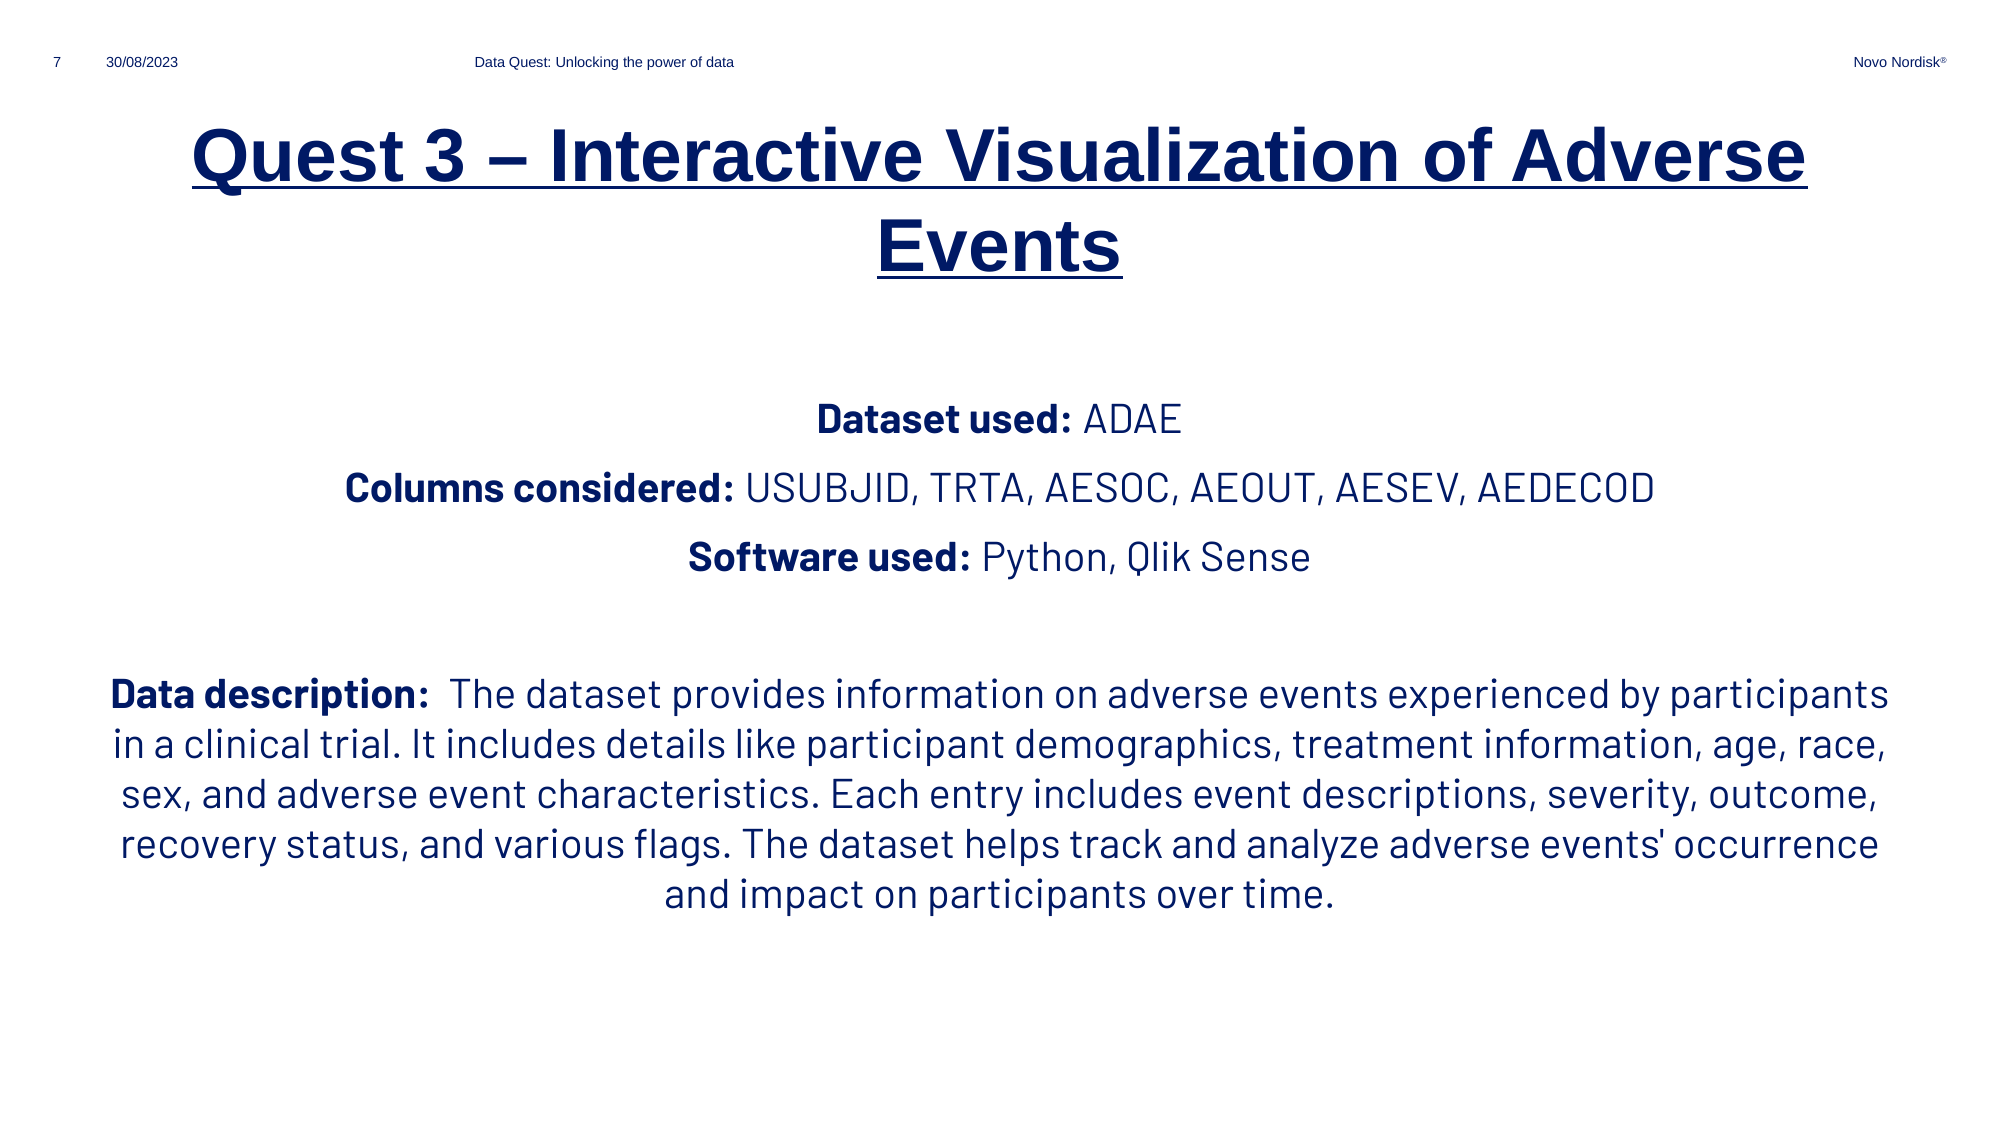

30/08/2023
Data Quest: Unlocking the power of data
7
# Quest 3 – Interactive Visualization of Adverse Events
Dataset used: ADAE
Columns considered: USUBJID, TRTA, AESOC, AEOUT, AESEV, AEDECOD
Software used: Python, Qlik Sense

Data description:  The dataset provides information on adverse events experienced by participants in a clinical trial. It includes details like participant demographics, treatment information, age, race, sex, and adverse event characteristics. Each entry includes event descriptions, severity, outcome, recovery status, and various flags. The dataset helps track and analyze adverse events' occurrence and impact on participants over time.